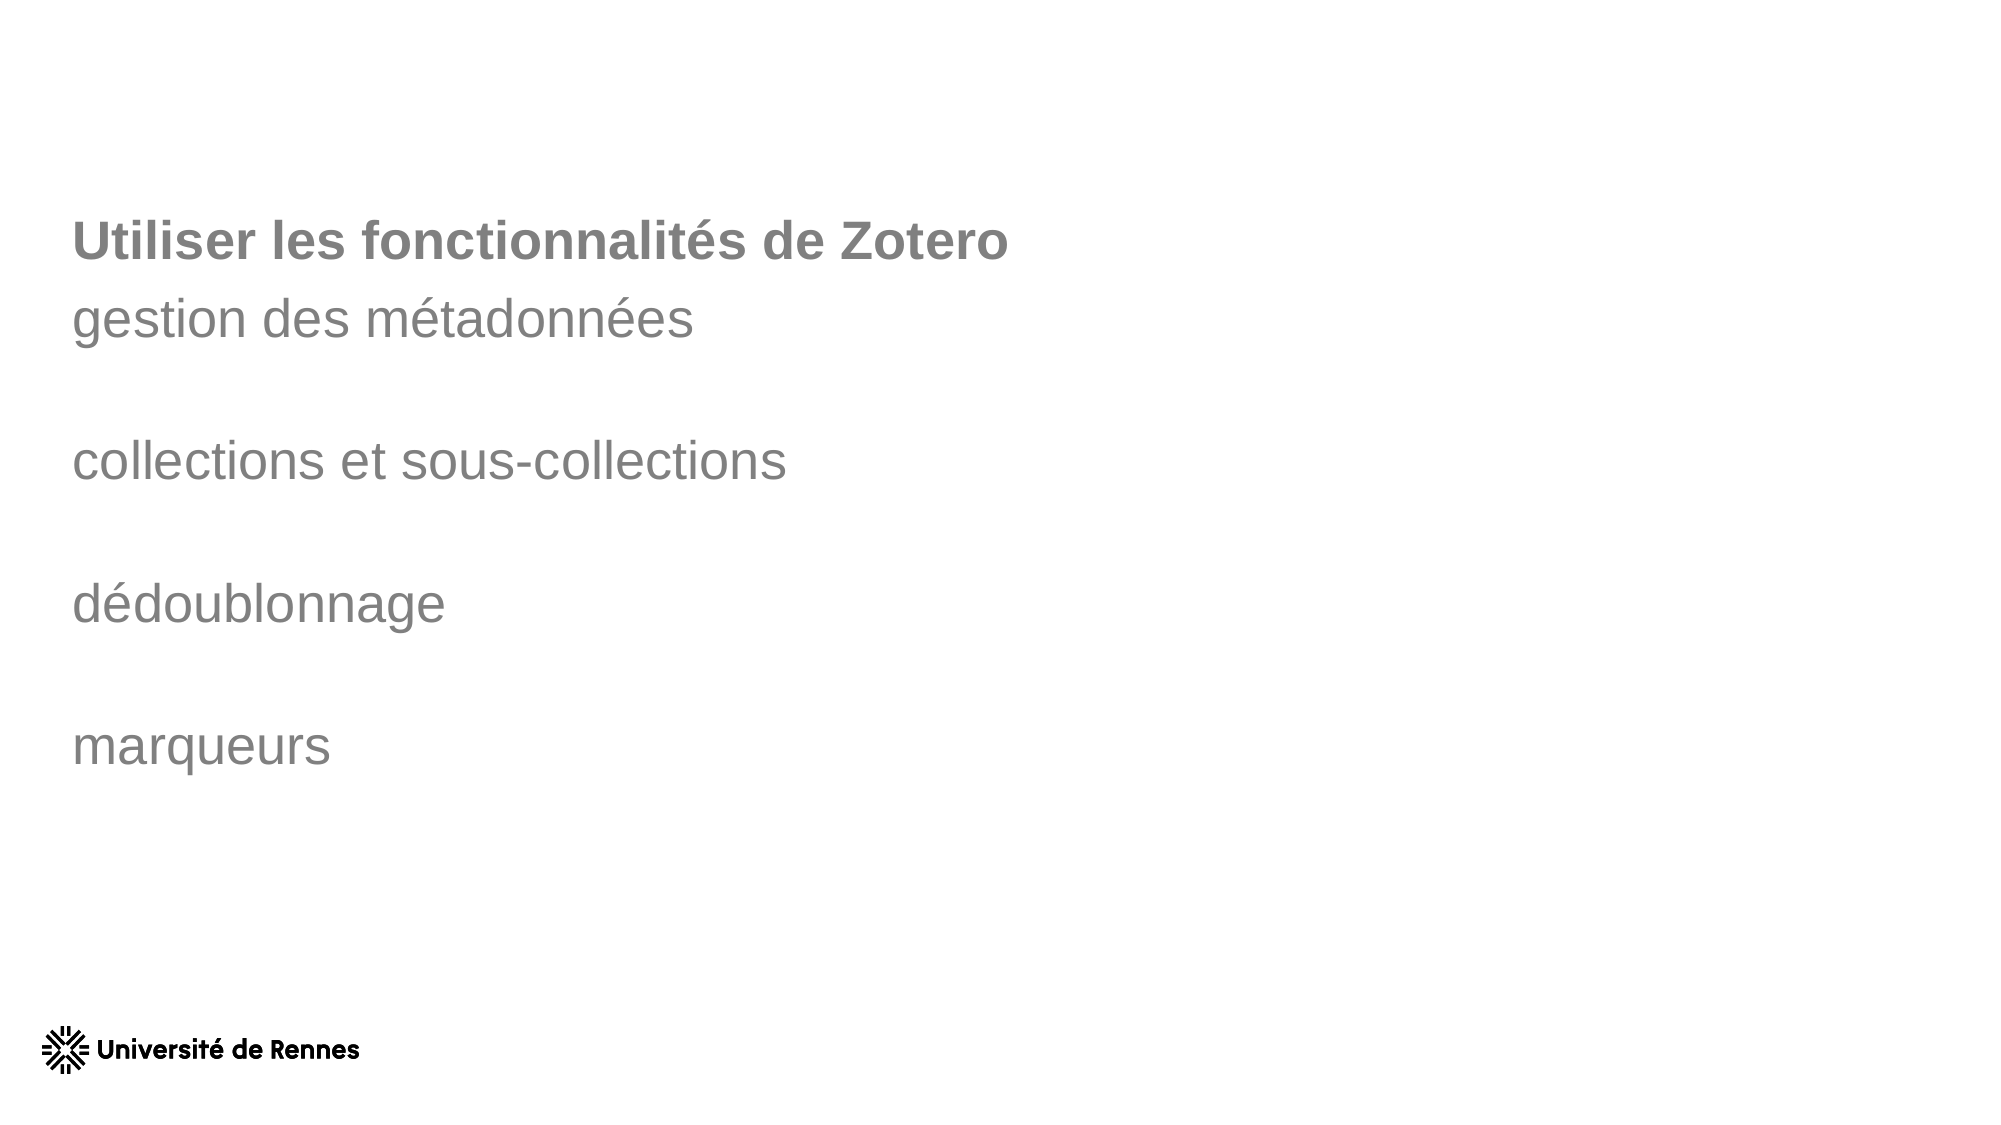

Utiliser les fonctionnalités de Zotero
gestion des métadonnées
collections et sous-collections
dédoublonnage
marqueurs